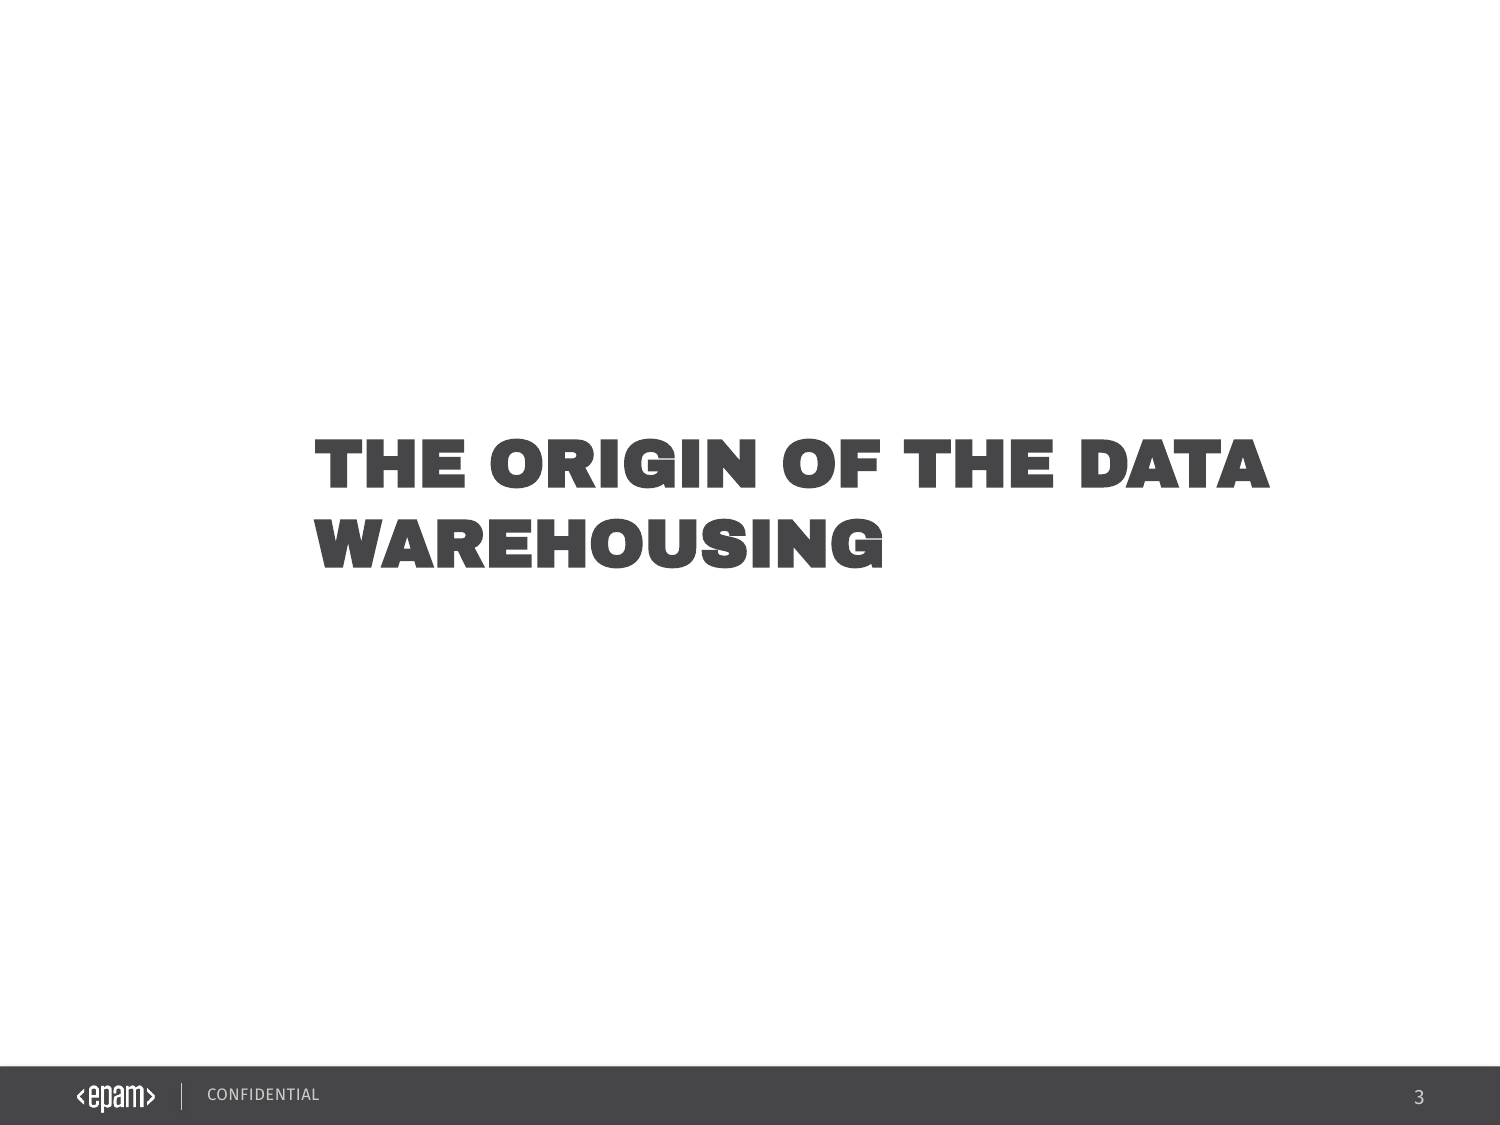

2016 © EPAM Systems, RD Dep.
3
# The origin of the Data Warehousing